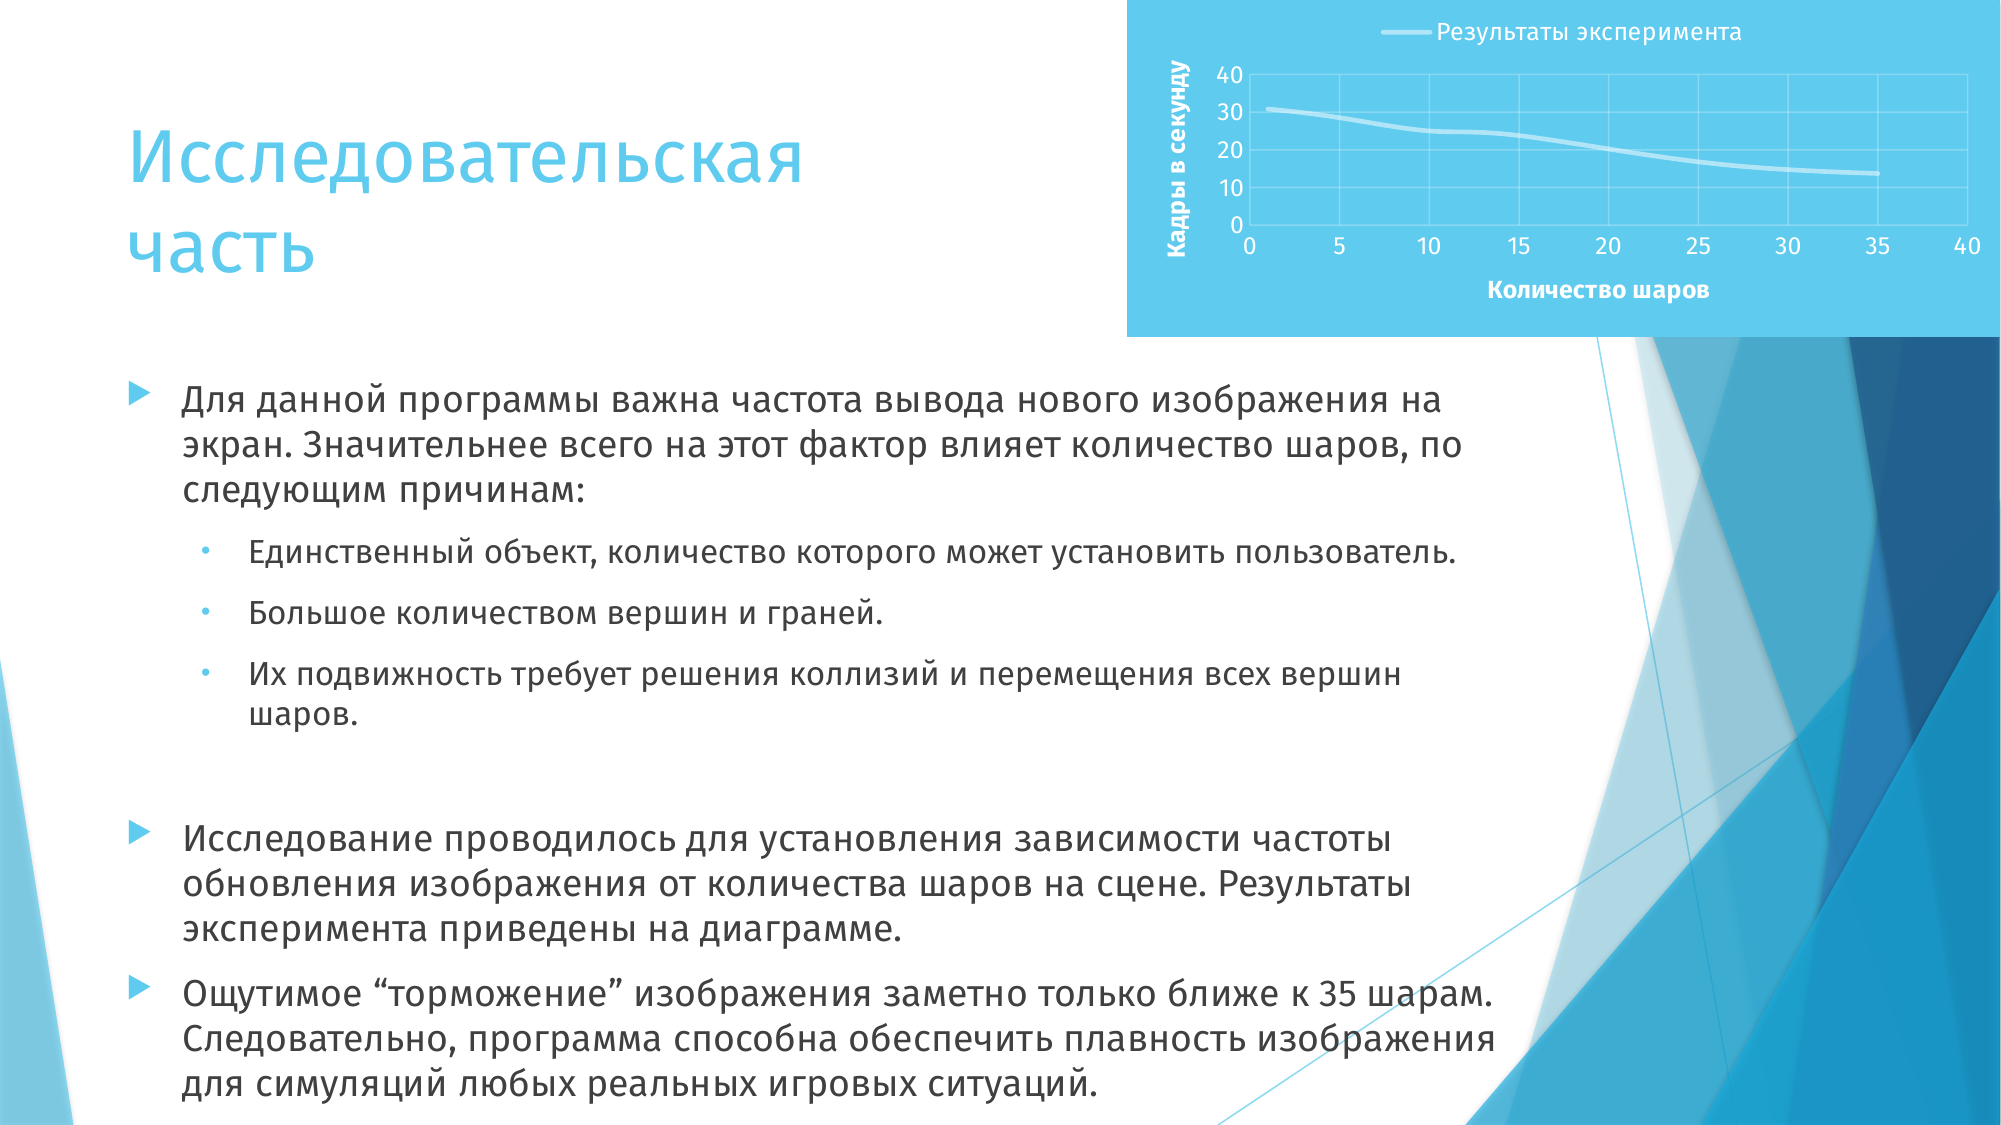

### Chart

| Category | Результаты эксперимента |
|---|---|
# Исследовательская часть
Для данной программы важна частота вывода нового изображения на экран. Значительнее всего на этот фактор влияет количество шаров, по следующим причинам:
Единственный объект, количество которого может установить пользователь.
Большое количеством вершин и граней.
Их подвижность требует решения коллизий и перемещения всех вершин шаров.

Исследование проводилось для установления зависимости частоты обновления изображения от количества шаров на сцене. Результаты эксперимента приведены на диаграмме.
Ощутимое “торможение” изображения заметно только ближе к 35 шарам. Следовательно, программа способна обеспечить плавность изображения для симуляций любых реальных игровых ситуаций.